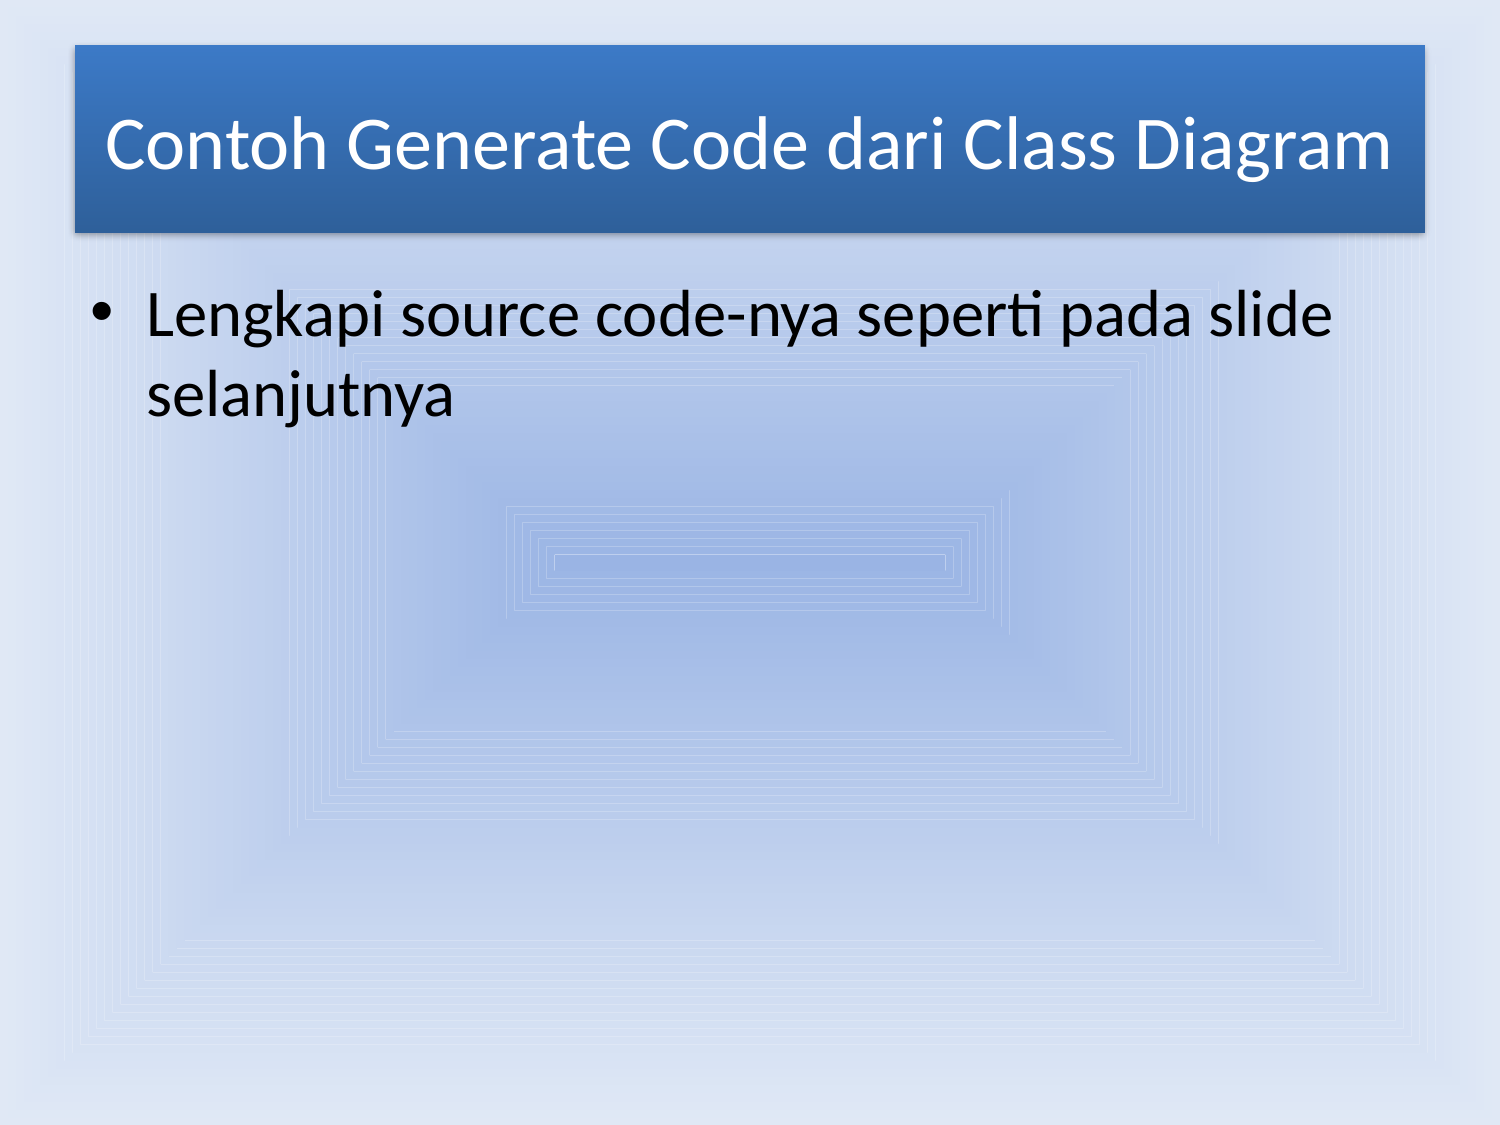

# Contoh Generate Code dari Class Diagram
Lengkapi source code-nya seperti pada slide selanjutnya